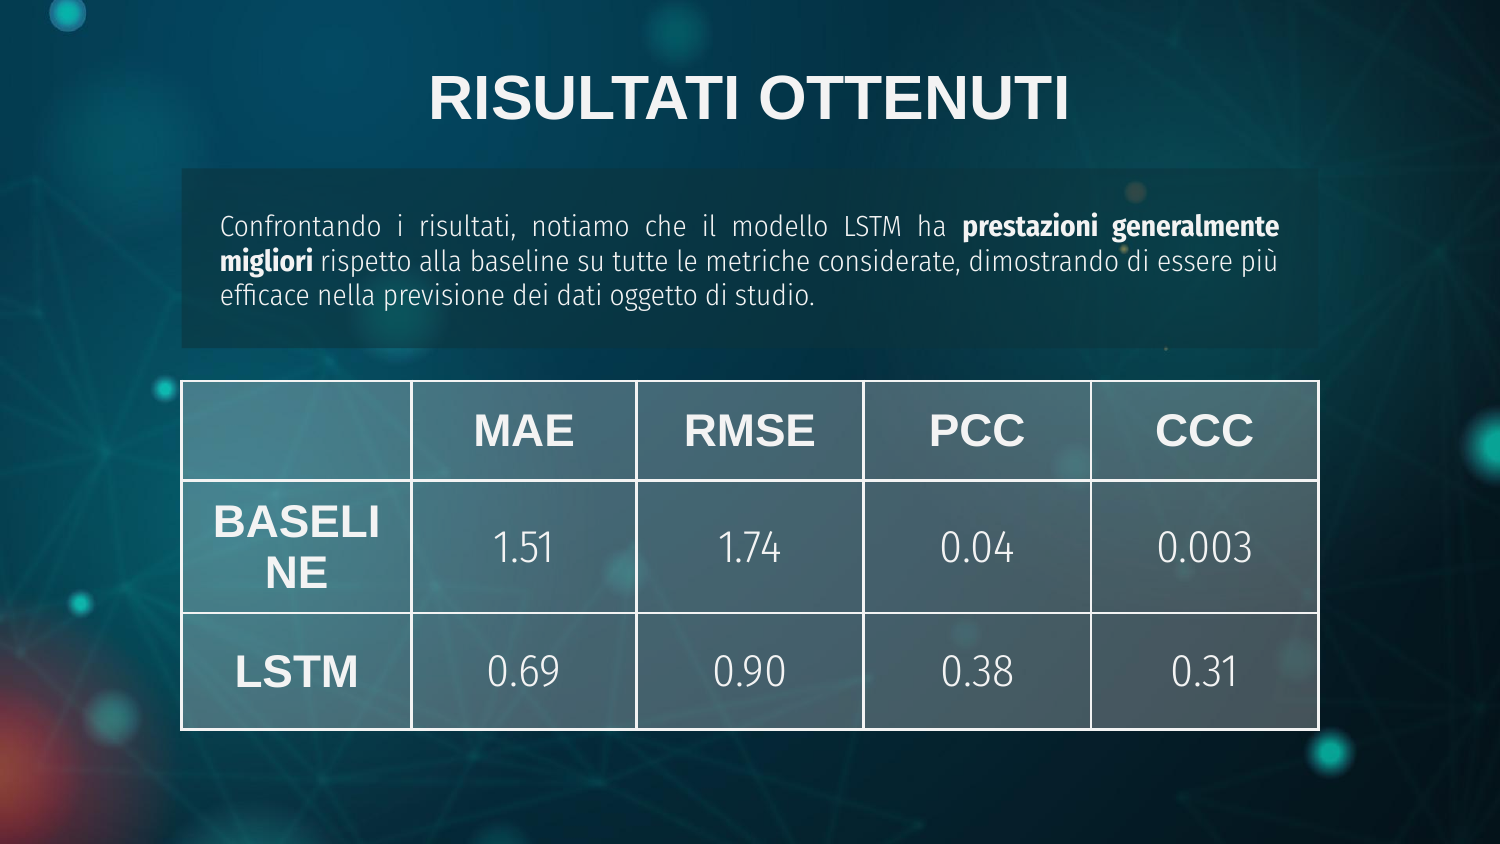

# RISULTATI OTTENUTI
Confrontando i risultati, notiamo che il modello LSTM ha prestazioni generalmente migliori rispetto alla baseline su tutte le metriche considerate, dimostrando di essere più efficace nella previsione dei dati oggetto di studio.
|  | MAE | RMSE | PCC | CCC |
| --- | --- | --- | --- | --- |
| BASELINE | 1.51 | 1.74 | 0.04 | 0.003 |
| LSTM | 0.69 | 0.90 | 0.38 | 0.31 |